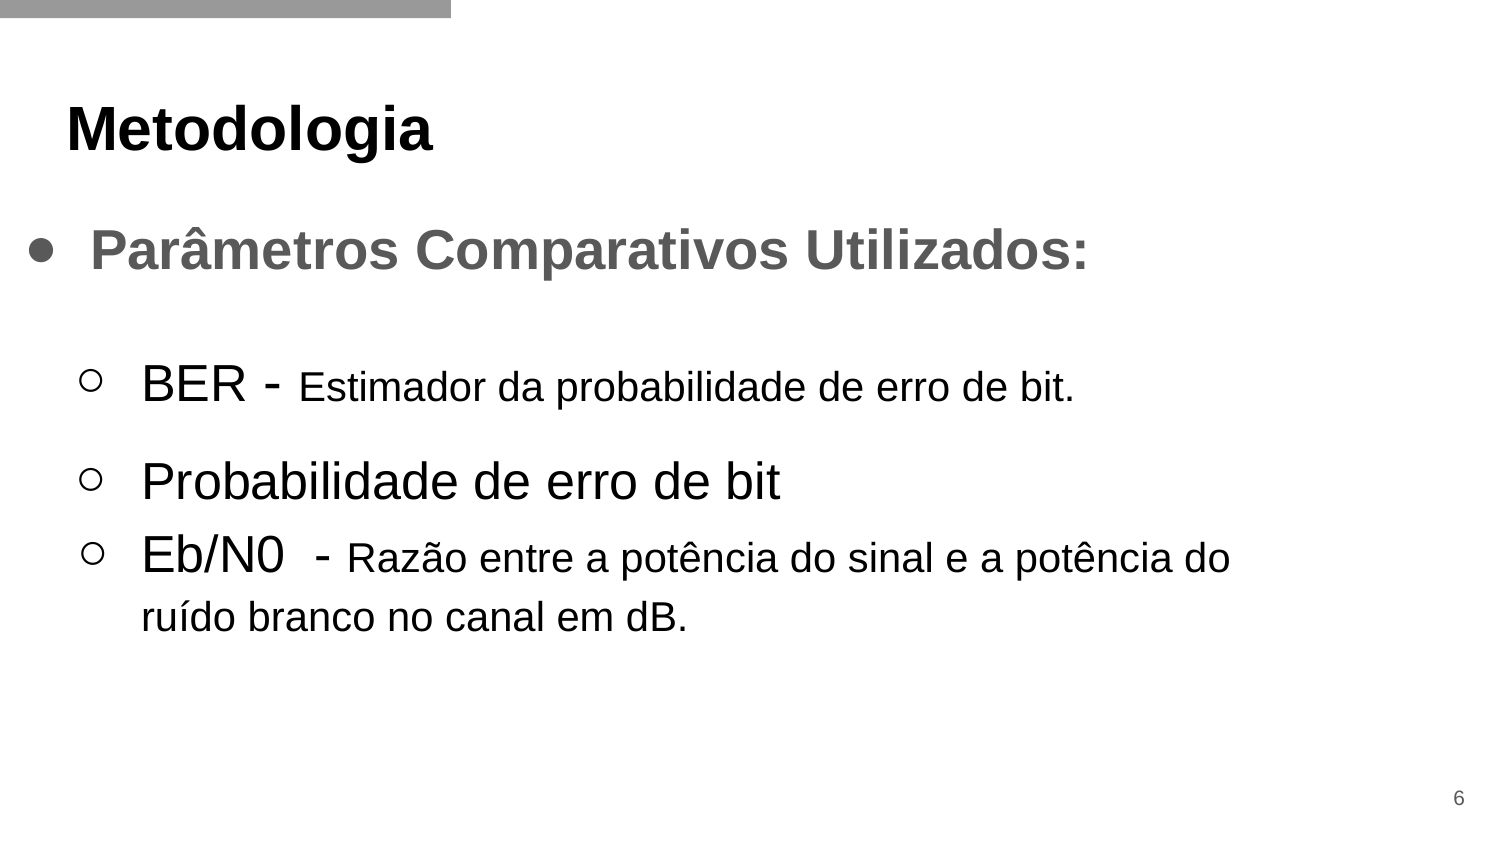

# Metodologia
Parâmetros Comparativos Utilizados:
BER - Estimador da probabilidade de erro de bit.
Probabilidade de erro de bit
Eb/N0  - Razão entre a potência do sinal e a potência do ruído branco no canal em dB.

6